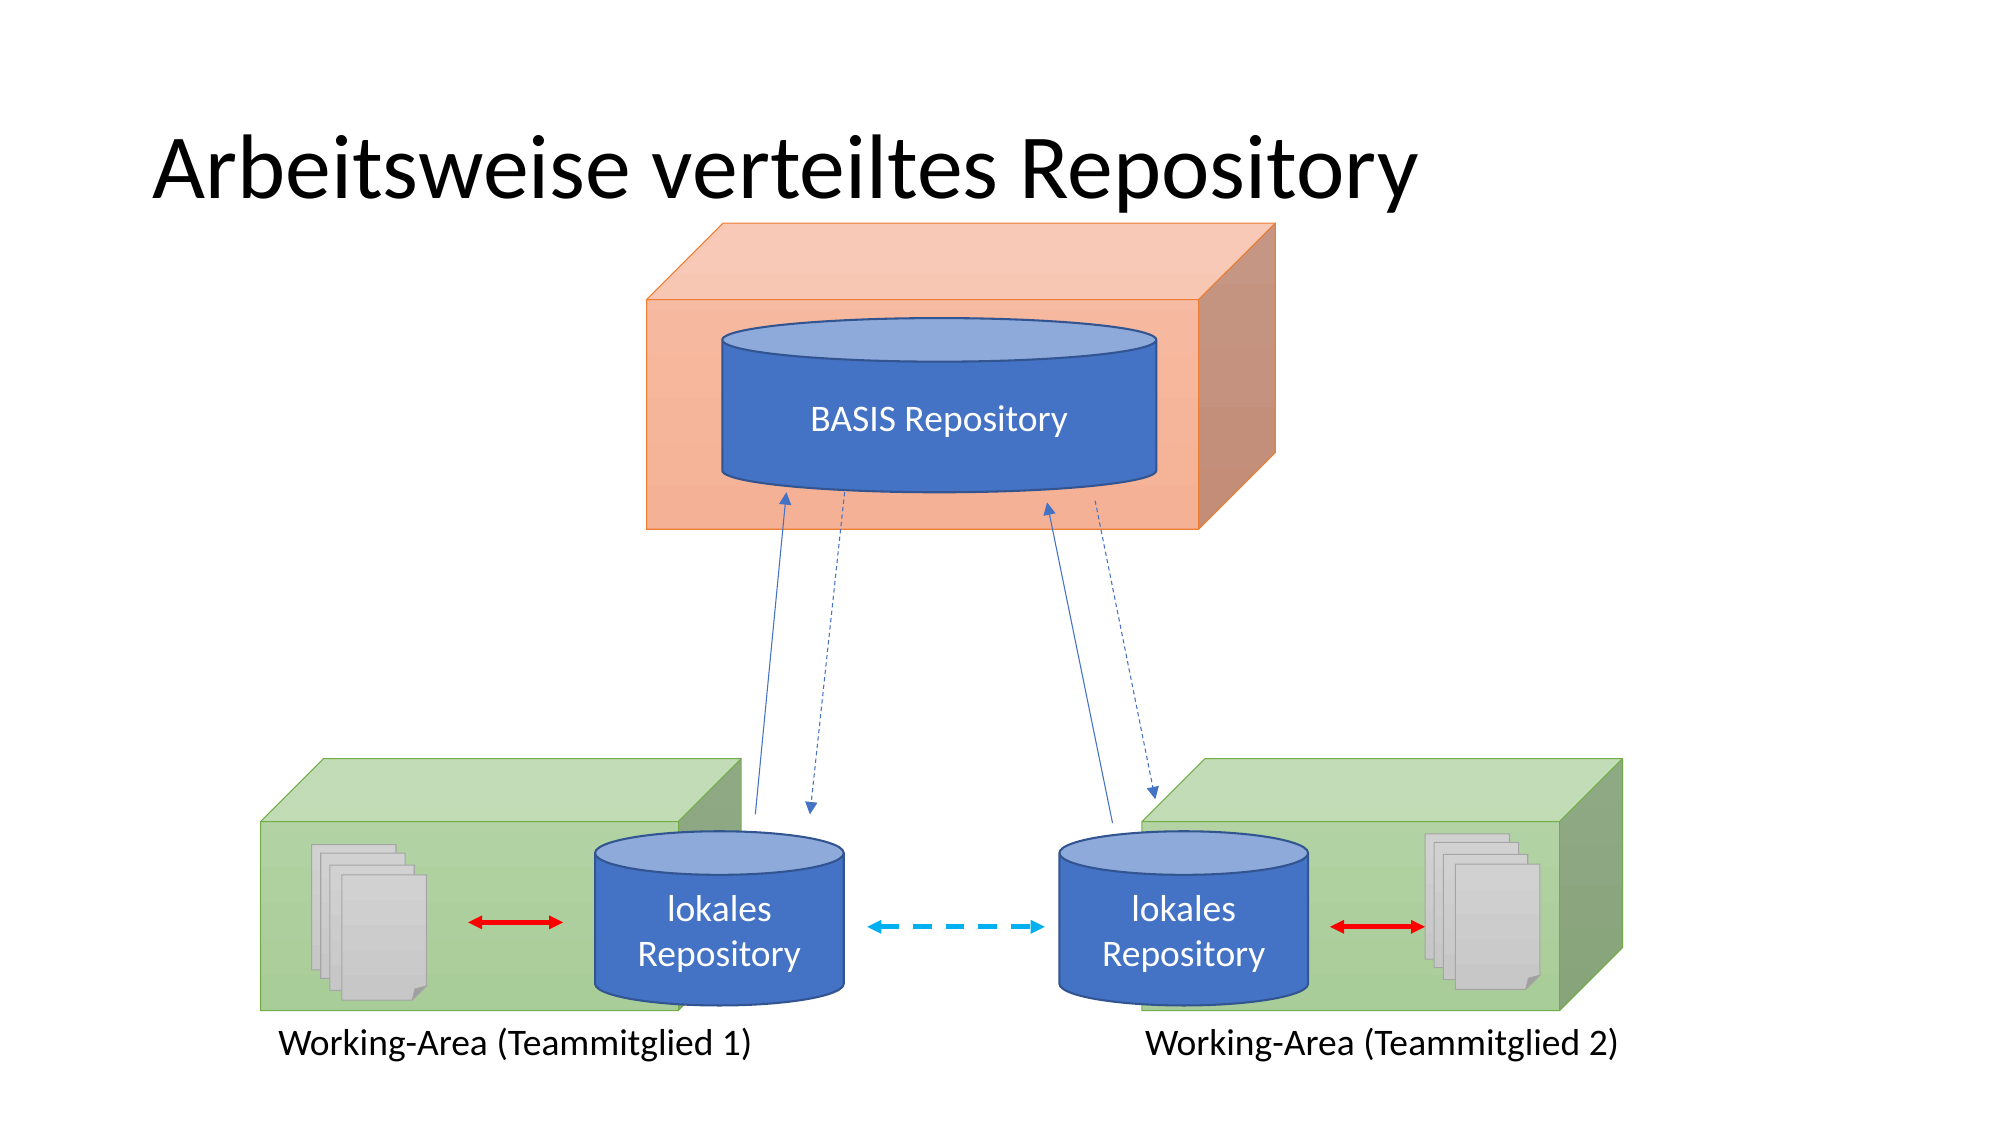

# Arbeitsweise verteiltes Repository

BASIS Repository

lokales Repository
lokales Repository

Working-Area (Teammitglied 1)
Working-Area (Teammitglied 2)